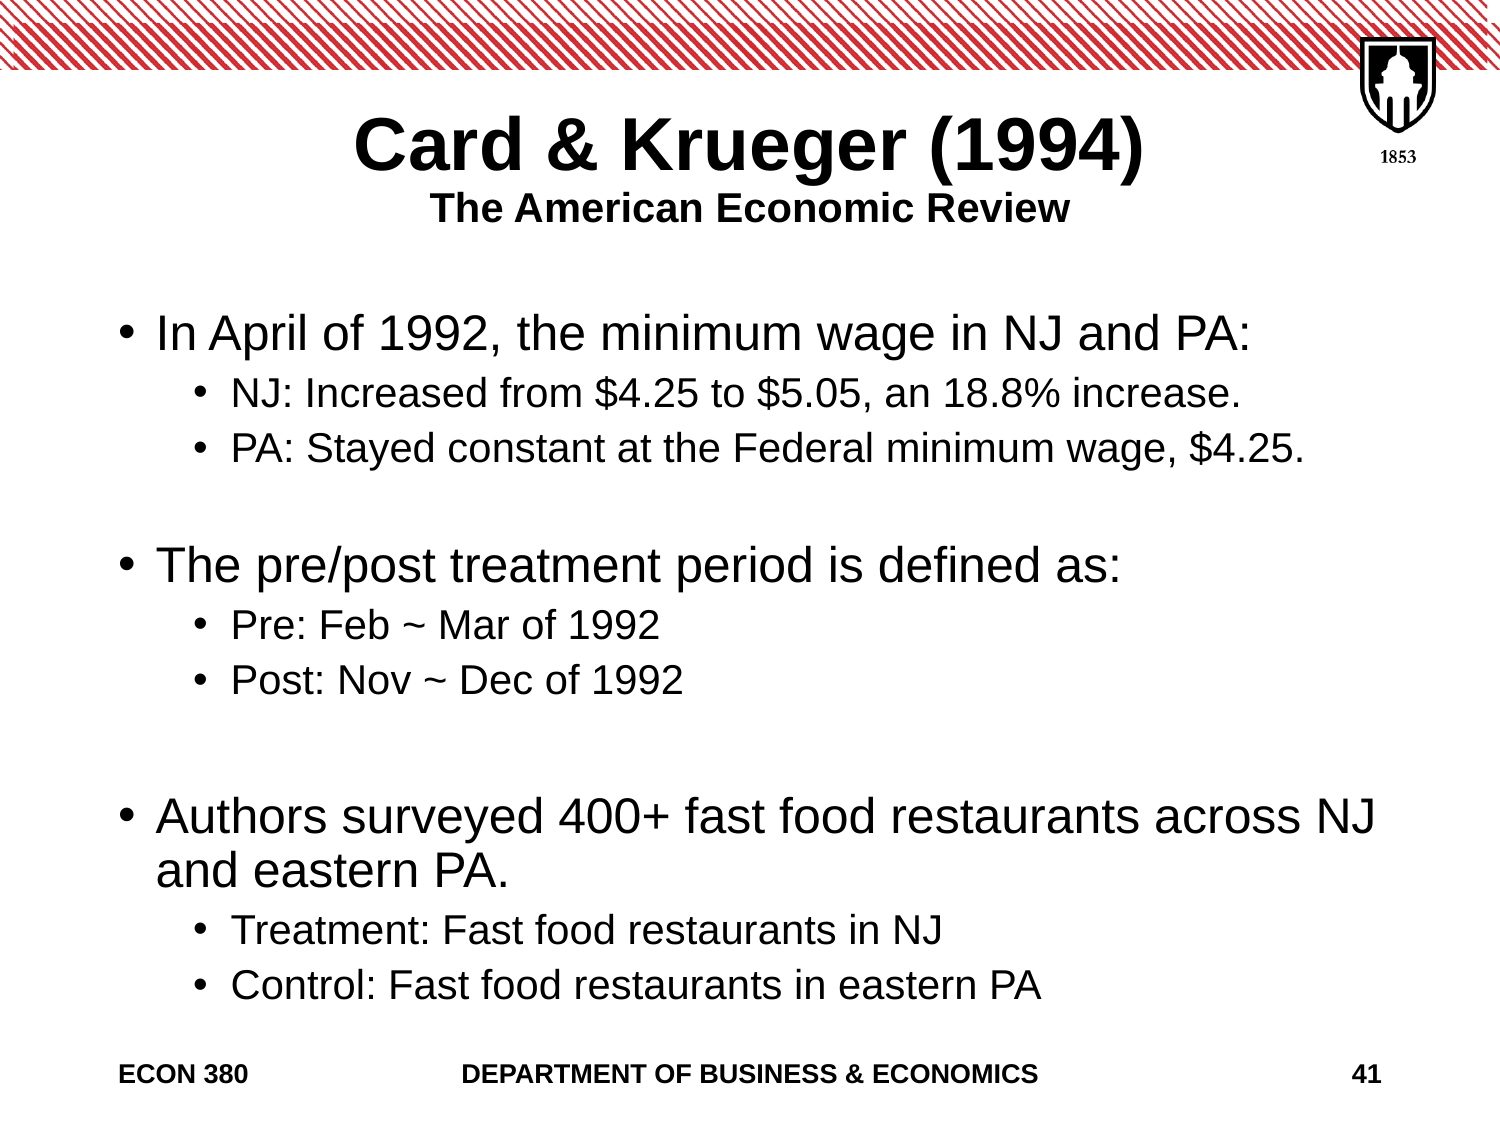

# Card & Krueger (1994) The American Economic Review
In April of 1992, the minimum wage in NJ and PA:
NJ: Increased from $4.25 to $5.05, an 18.8% increase.
PA: Stayed constant at the Federal minimum wage, $4.25.

The pre/post treatment period is defined as:
Pre: Feb ~ Mar of 1992
Post: Nov ~ Dec of 1992

Authors surveyed 400+ fast food restaurants across NJ and eastern PA.
Treatment: Fast food restaurants in NJ
Control: Fast food restaurants in eastern PA
ECON 380
DEPARTMENT OF BUSINESS & ECONOMICS
41